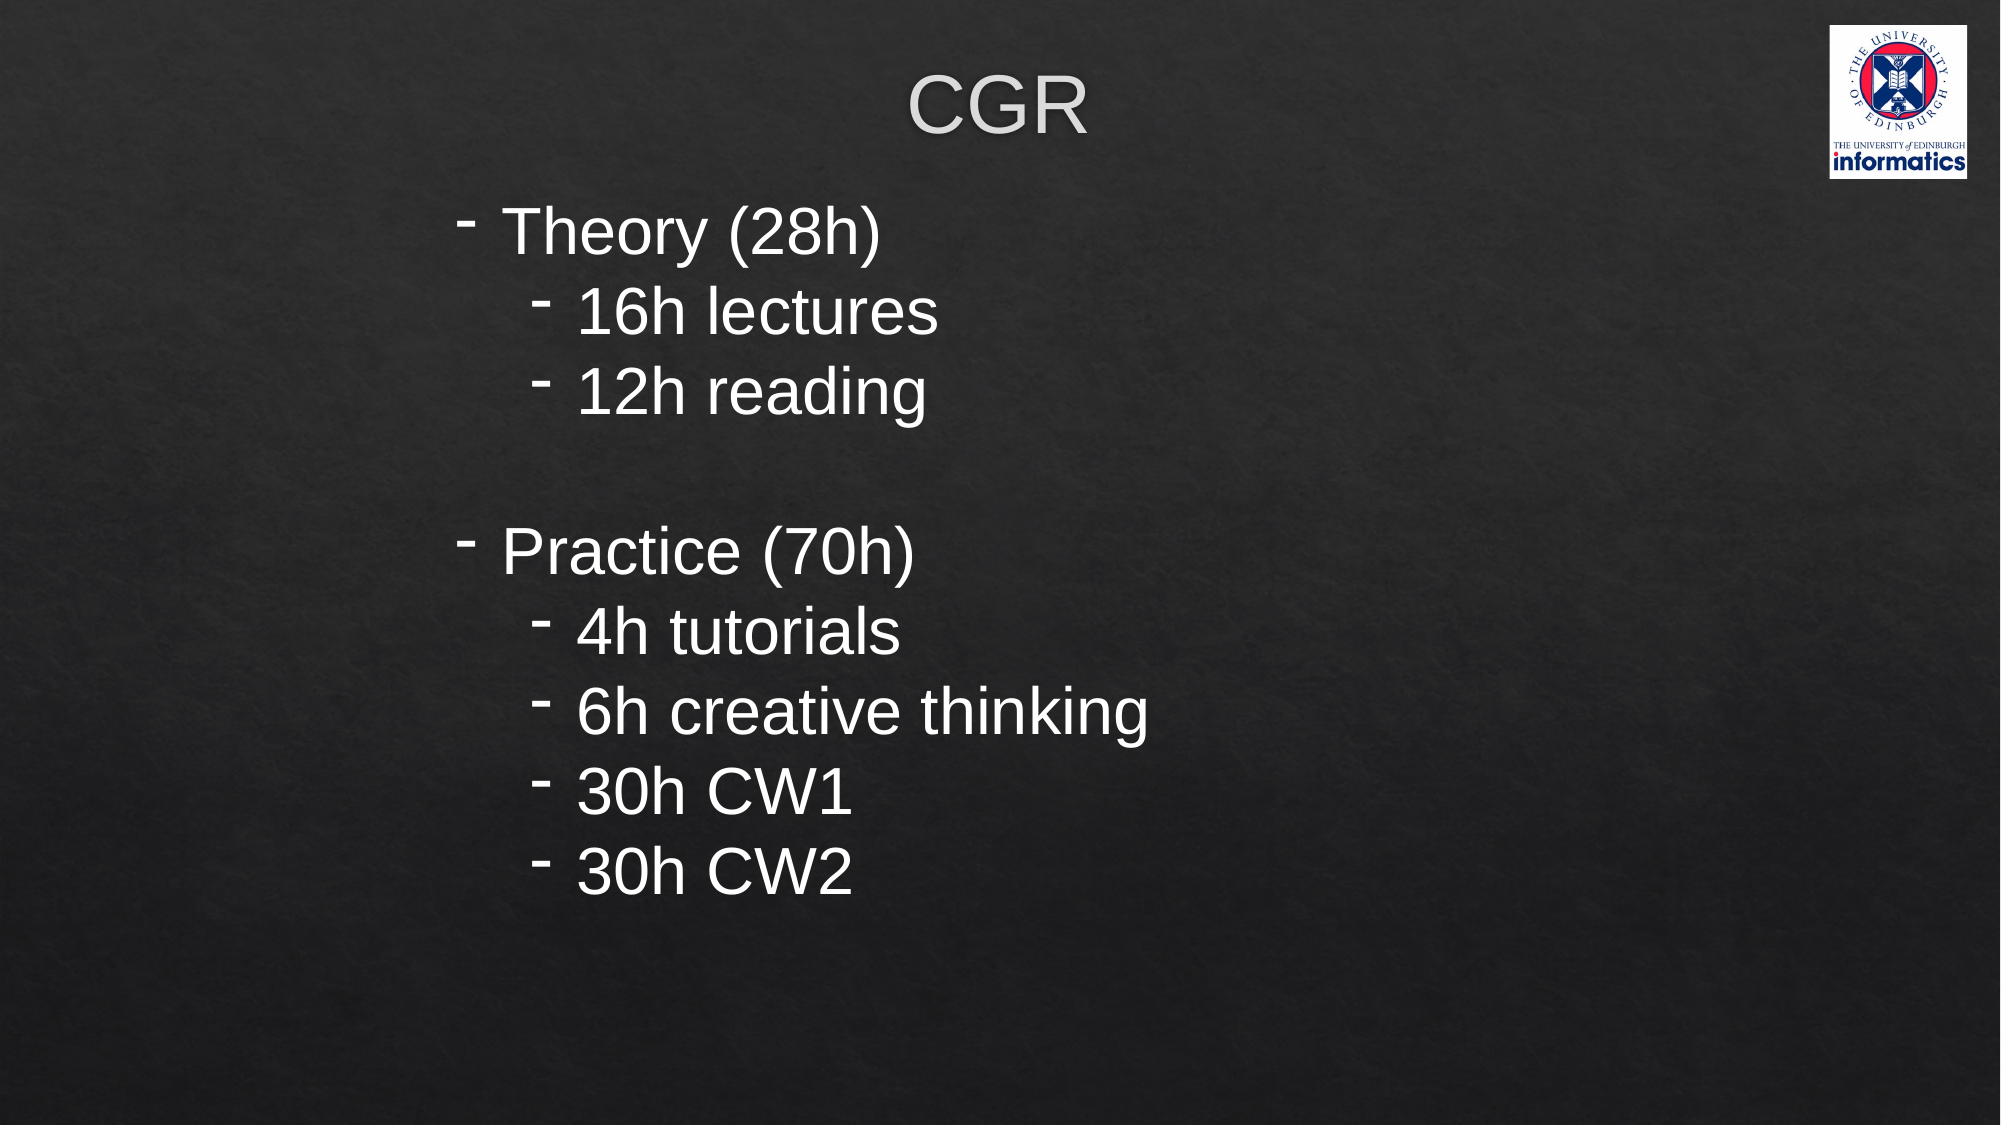

# CGR
Theory (28h)
16h lectures
12h reading

Practice (70h)
4h tutorials
6h creative thinking
30h CW1
30h CW2